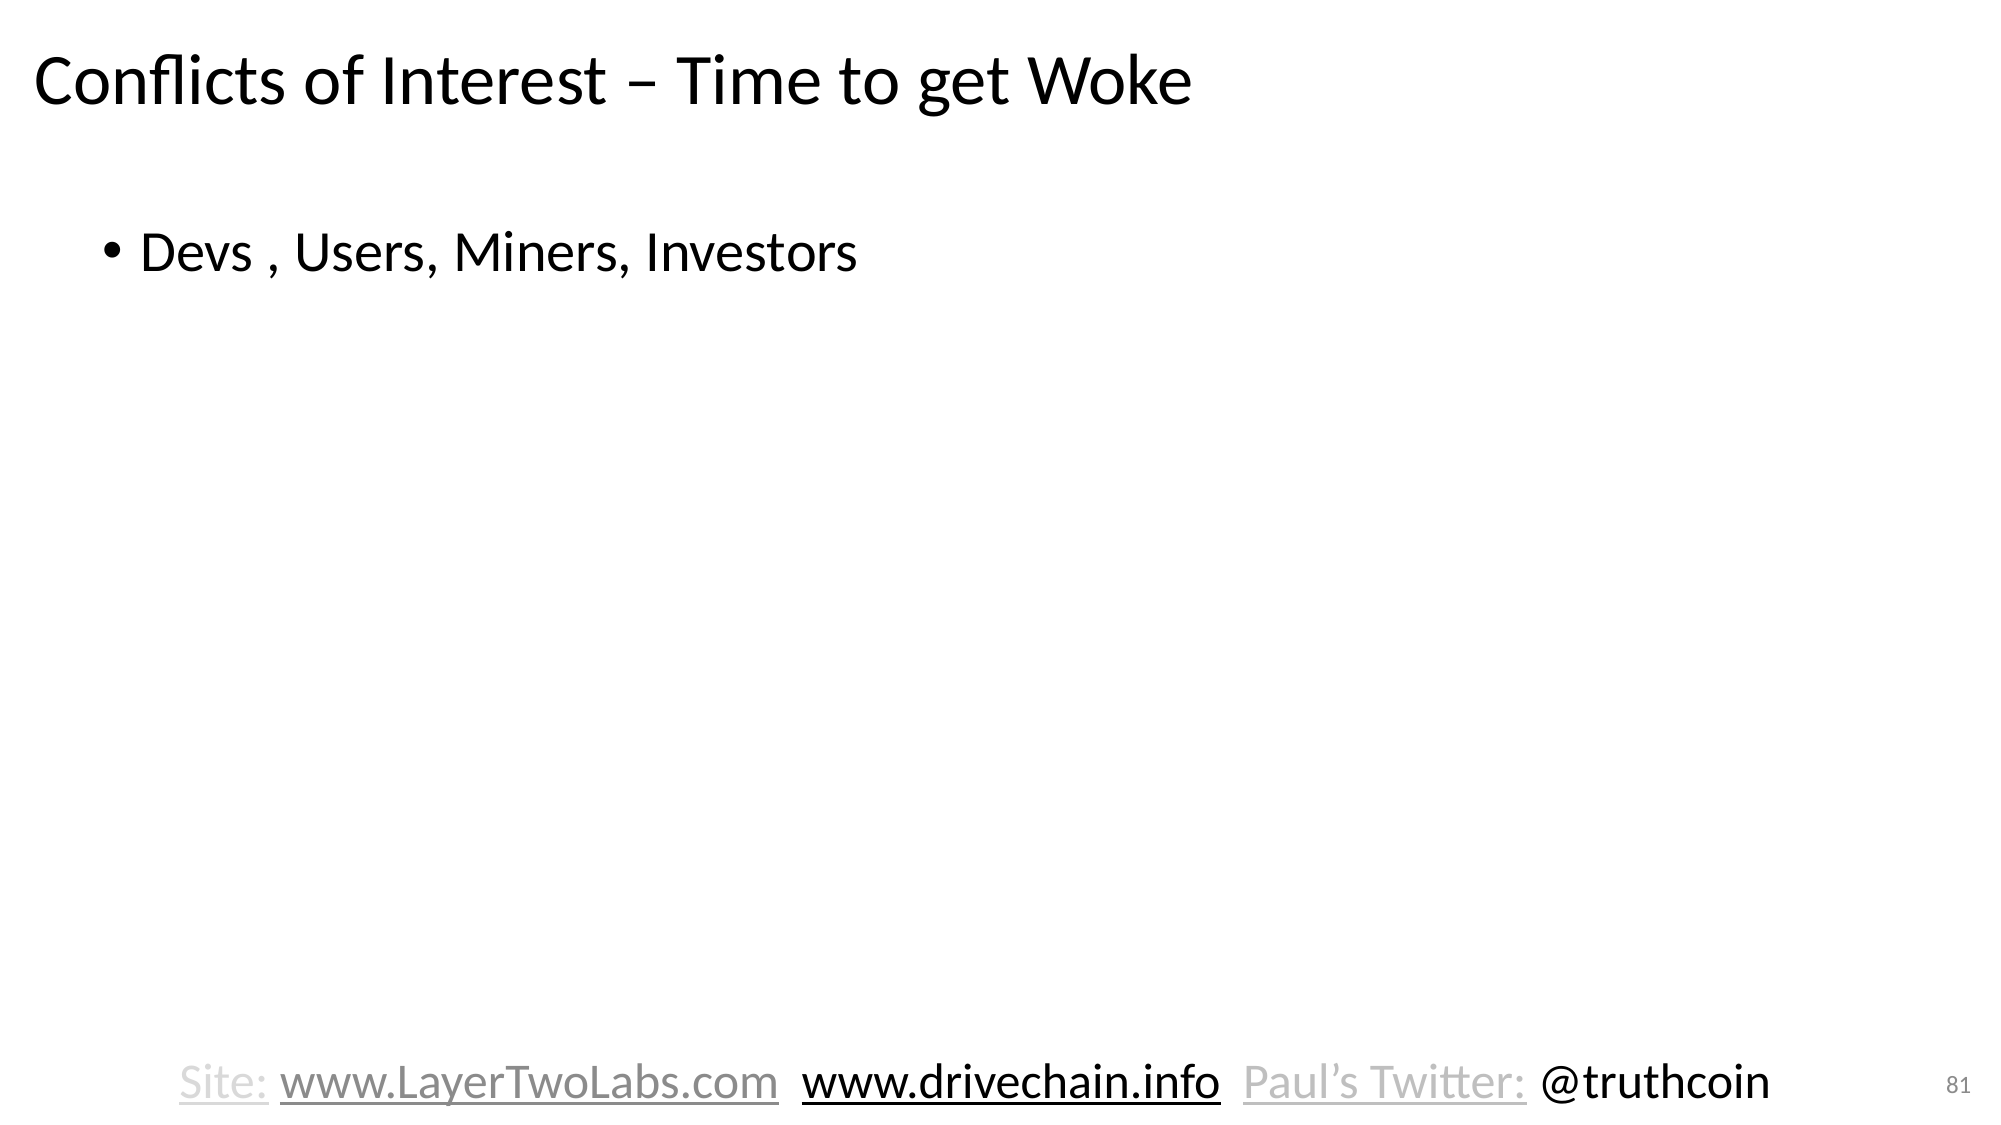

# Conflicts of Interest – Time to get Woke
Devs , Users, Miners, Investors
Site: www.LayerTwoLabs.com  www.drivechain.info  Paul’s Twitter: @truthcoin
81